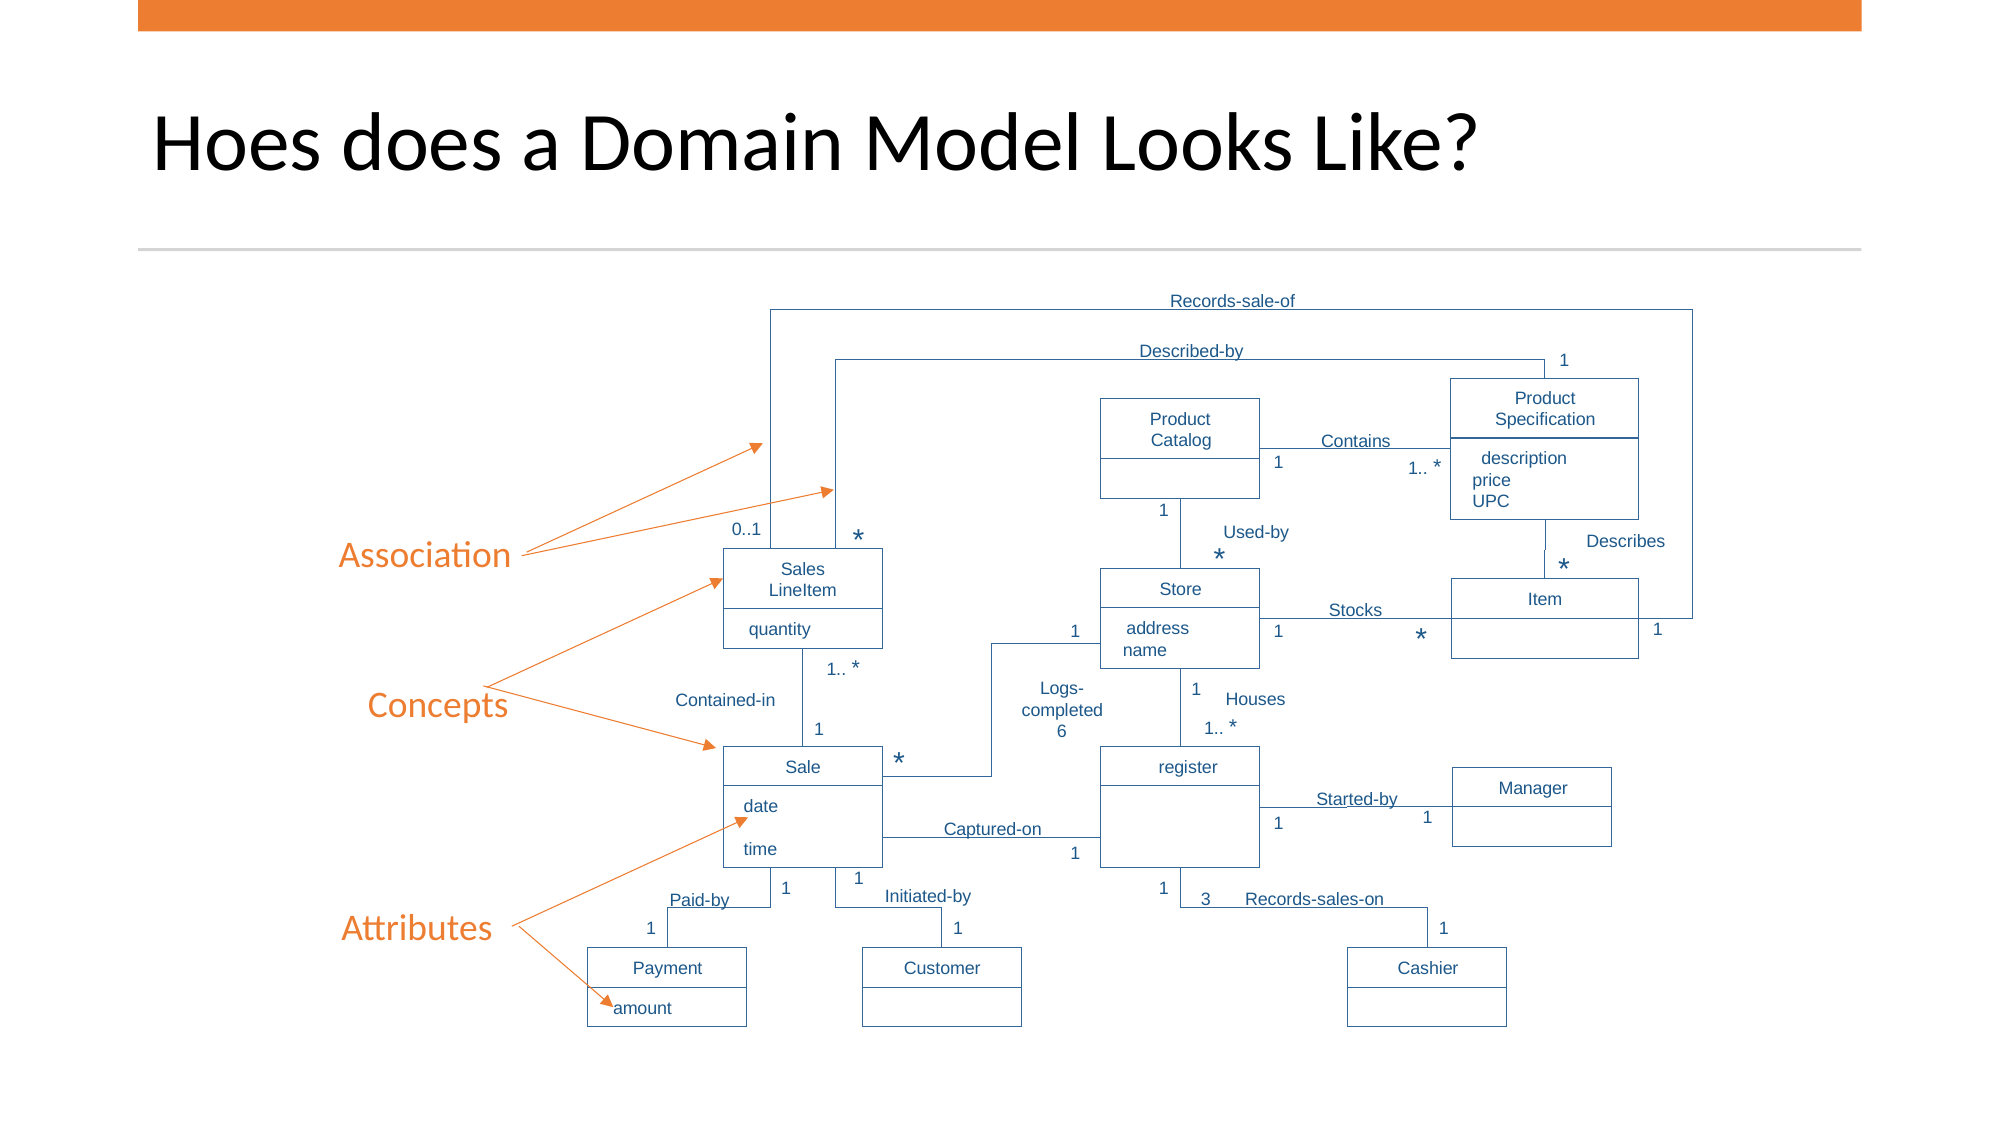

# Hoes does a Domain Model Looks Like?

Records-sale-of

Described-by
1

Product

Product
Specification
Catalog
Contains

description

1
*
1..

price
UPC
1

0..1

*
Used-by
Describes
*

*
Sales

Store
LineItem

Item
Stocks

address
1
quantity

*
1
1
name

*
1..

Logs-
1
Houses
Contained-in
completed
*
1..
1
6
*

Sale
register

Manager

Started-by
date
1

1
Captured-on

time
1
1

1
1
Initiated-by
3
 Records-sales-on
Paid-by
1
1
1

Payment
Customer
Cashier

amount
Association
Concepts
Attributes
4